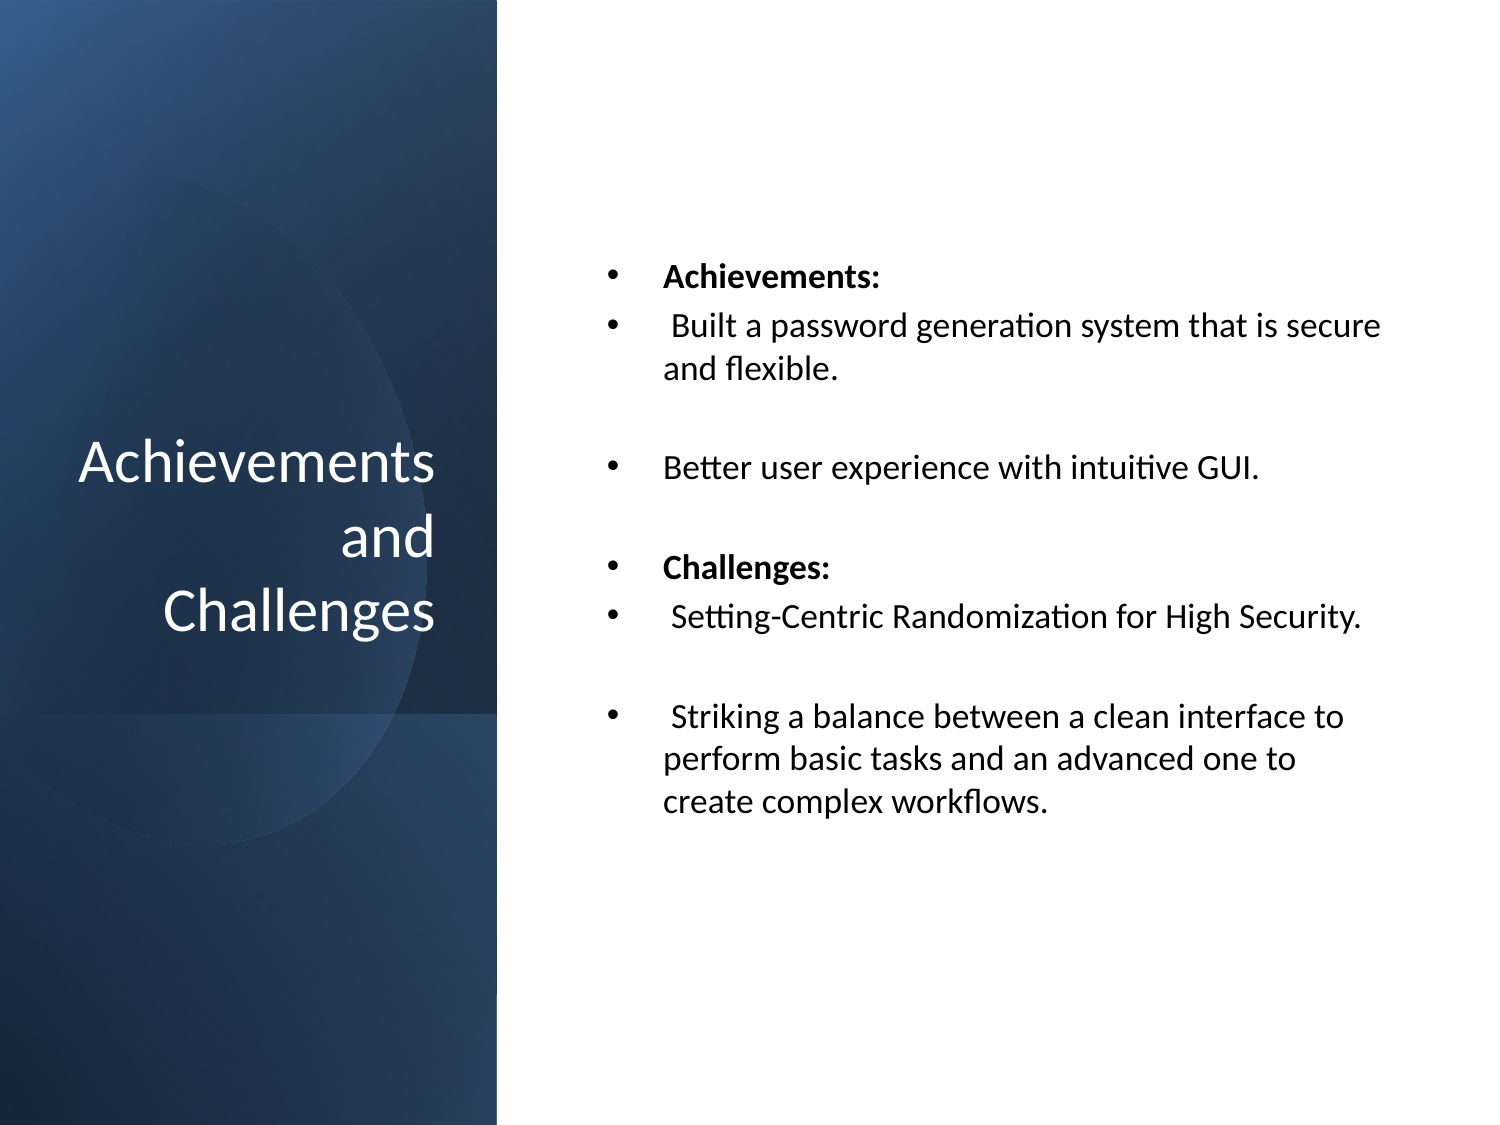

# Achievements and Challenges
Achievements:
 Built a password generation system that is secure and flexible.

Better user experience with intuitive GUI.

Challenges:
 Setting-Centric Randomization for High Security.

 Striking a balance between a clean interface to perform basic tasks and an advanced one to create complex workflows.